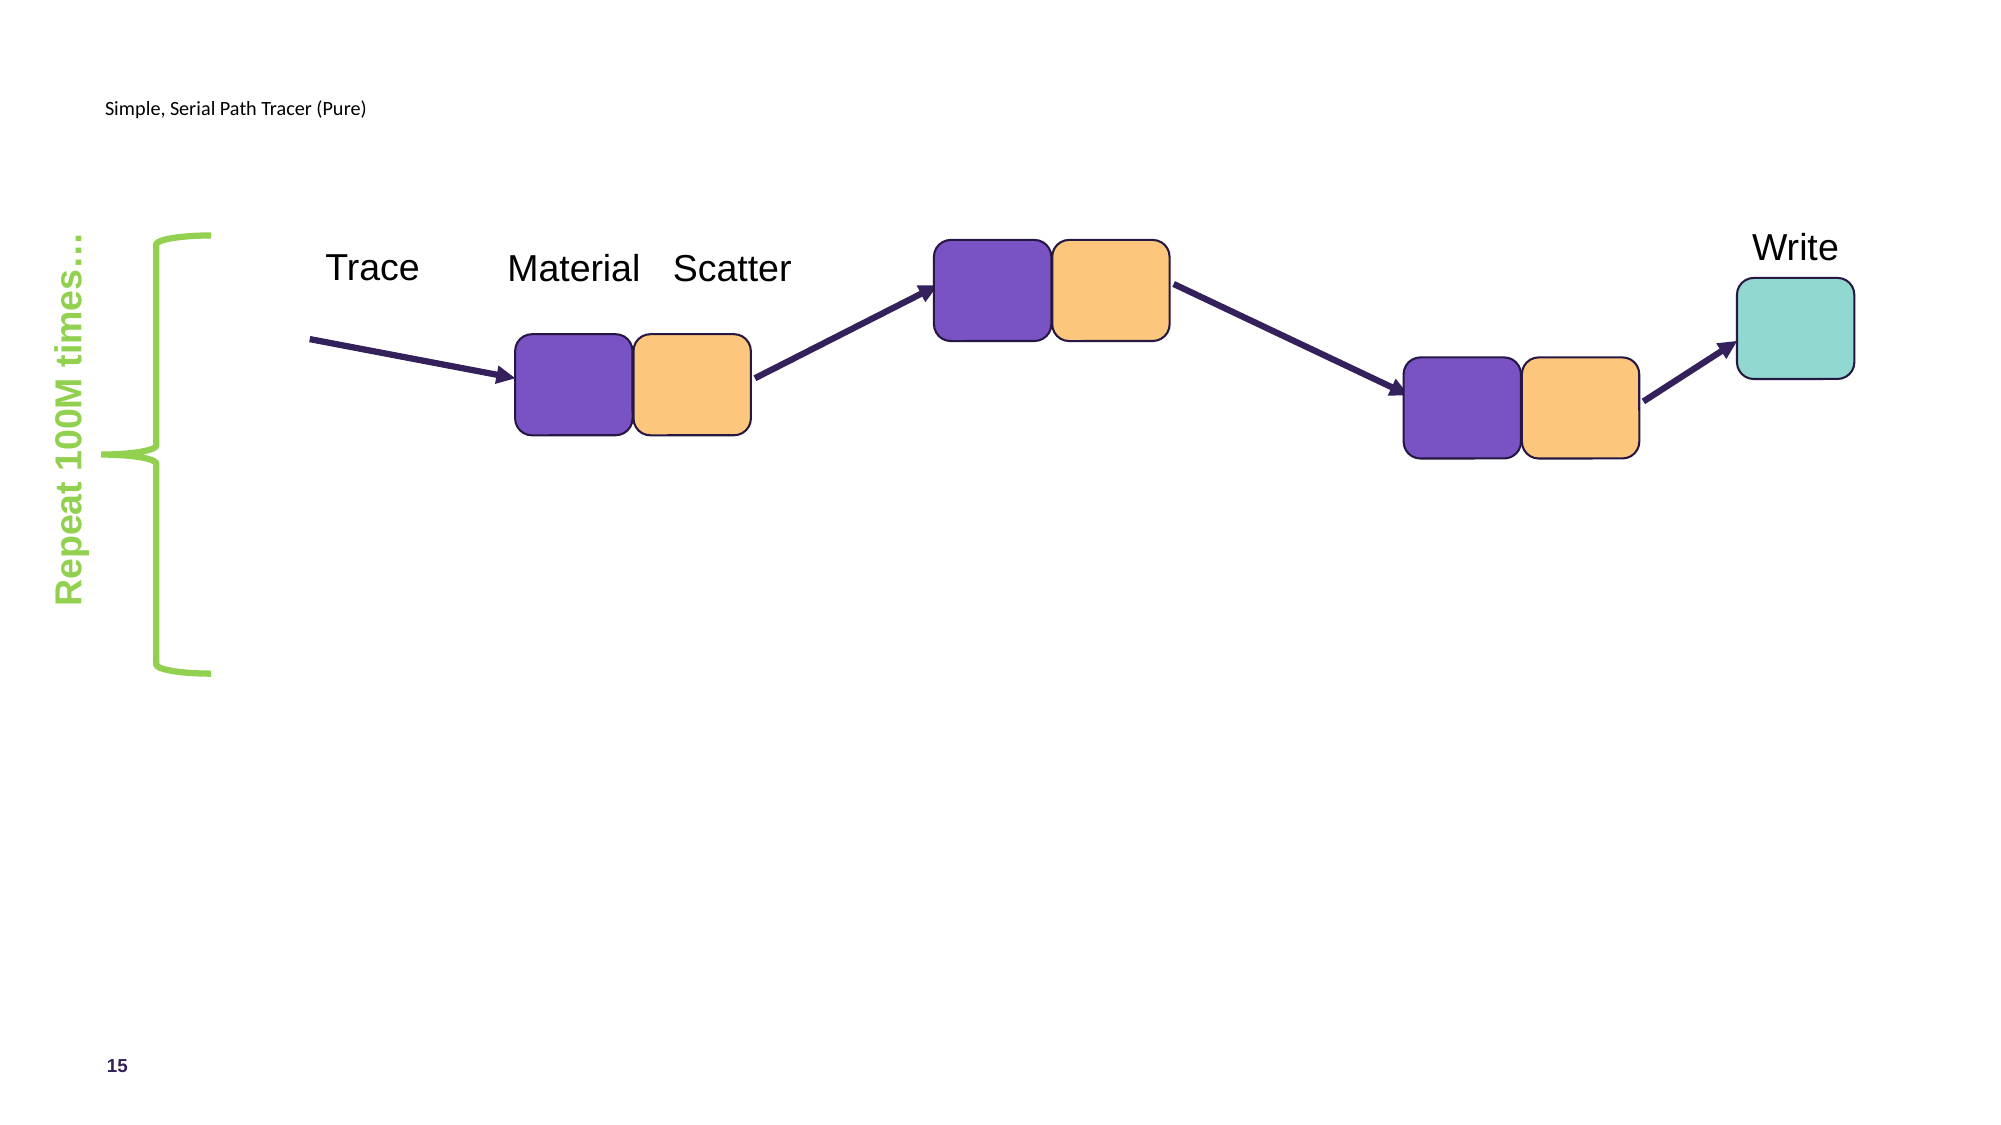

# Simple, Serial Path Tracer (Pure)
Write

Trace
Material
Scatter

Repeat 100M times…
15